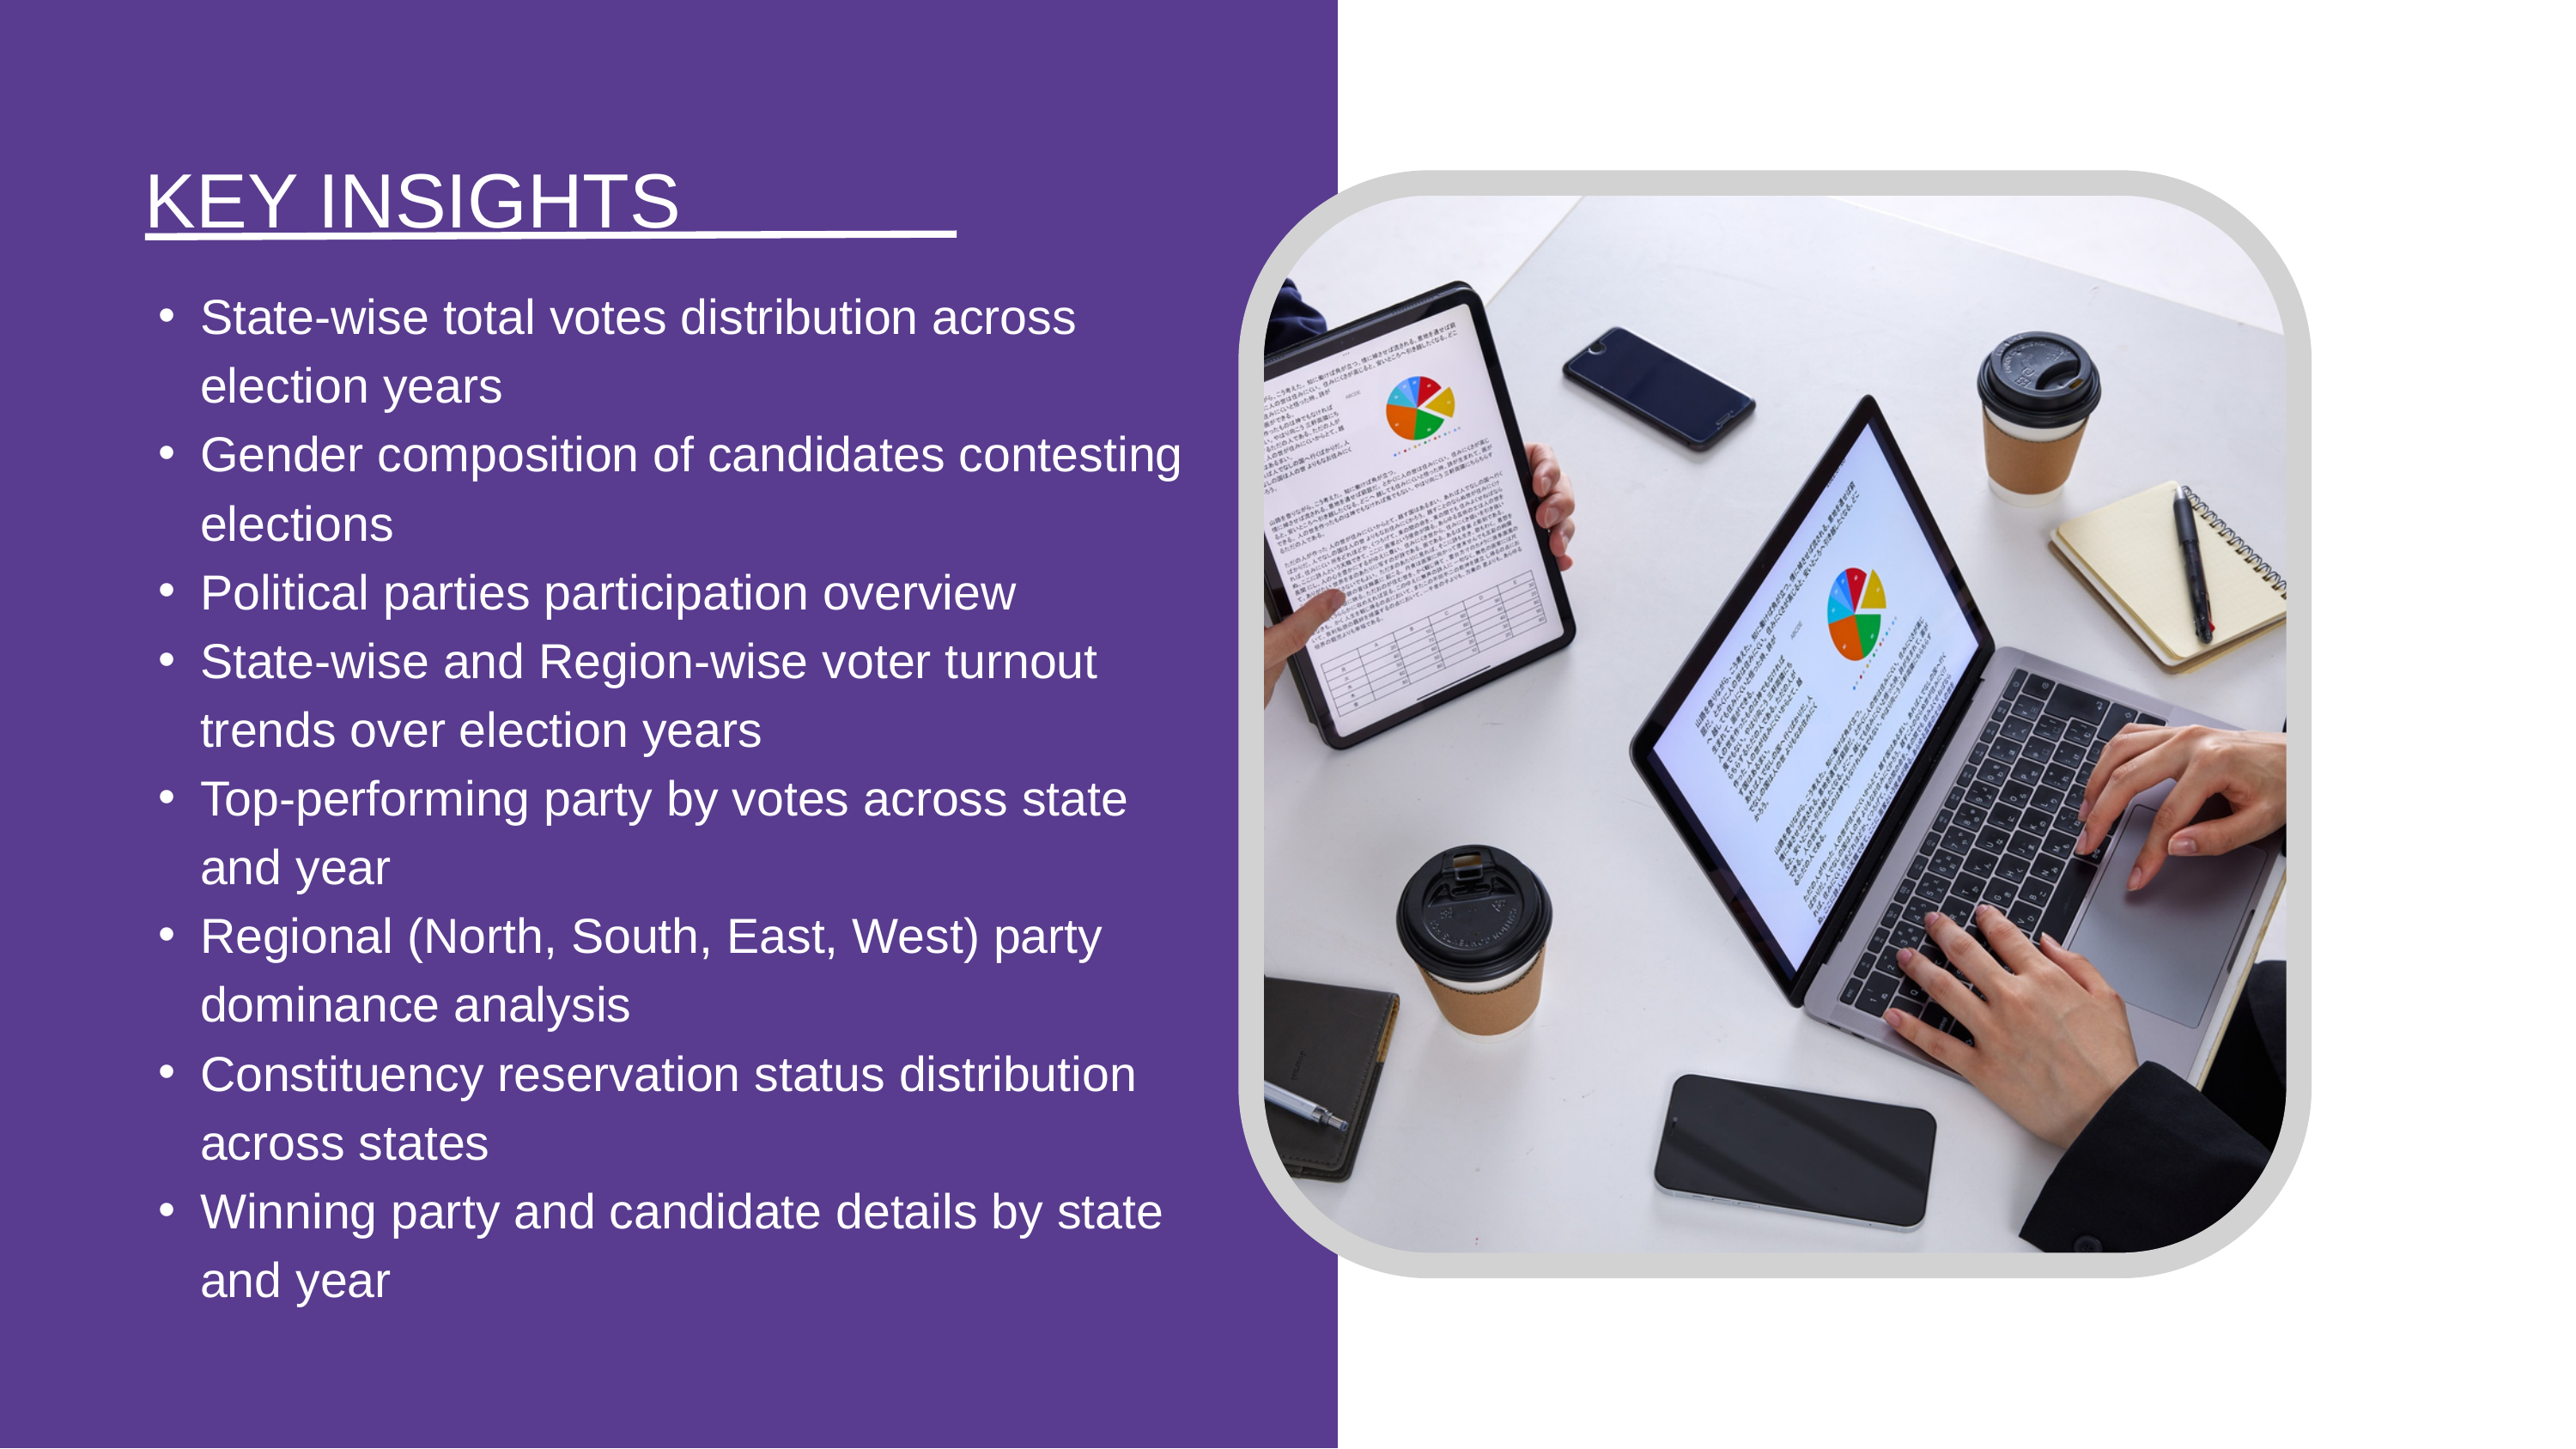

KEY INSIGHTS

State-wise total votes distribution across election years
Gender composition of candidates contesting elections
Political parties participation overview
State-wise and Region-wise voter turnout trends over election years
Top-performing party by votes across state and year
Regional (North, South, East, West) party dominance analysis
Constituency reservation status distribution across states
Winning party and candidate details by state and year